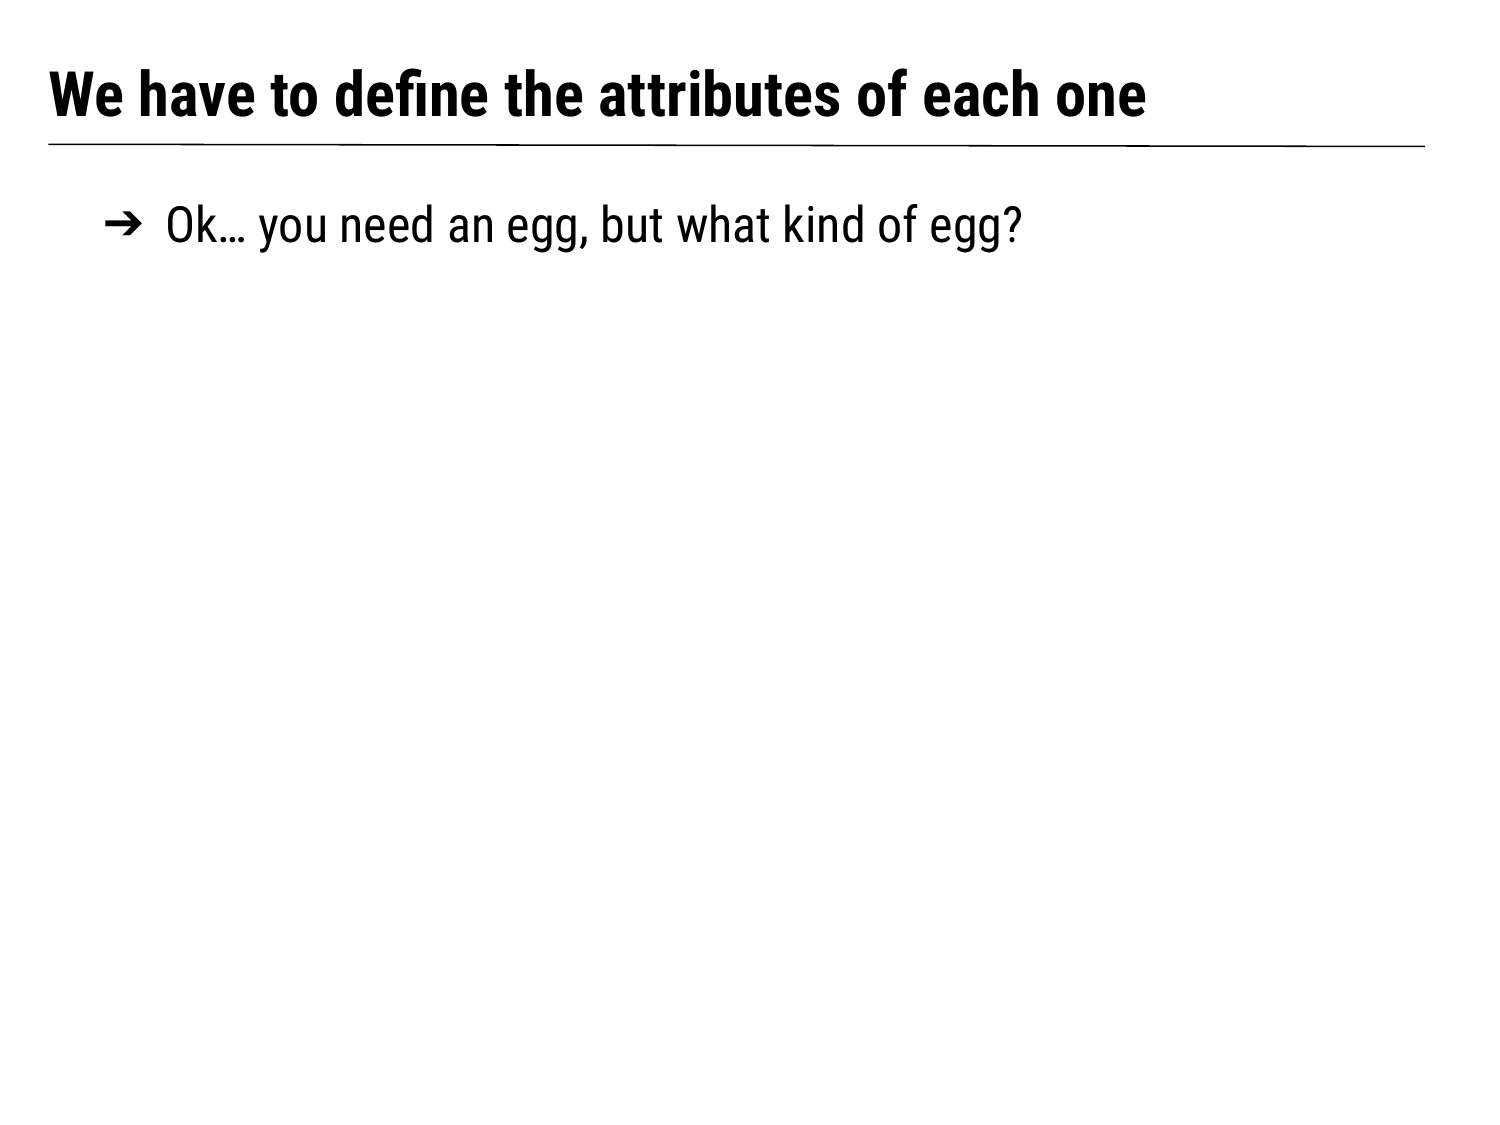

# We have to define the attributes of each one
Ok… you need an egg, but what kind of egg?